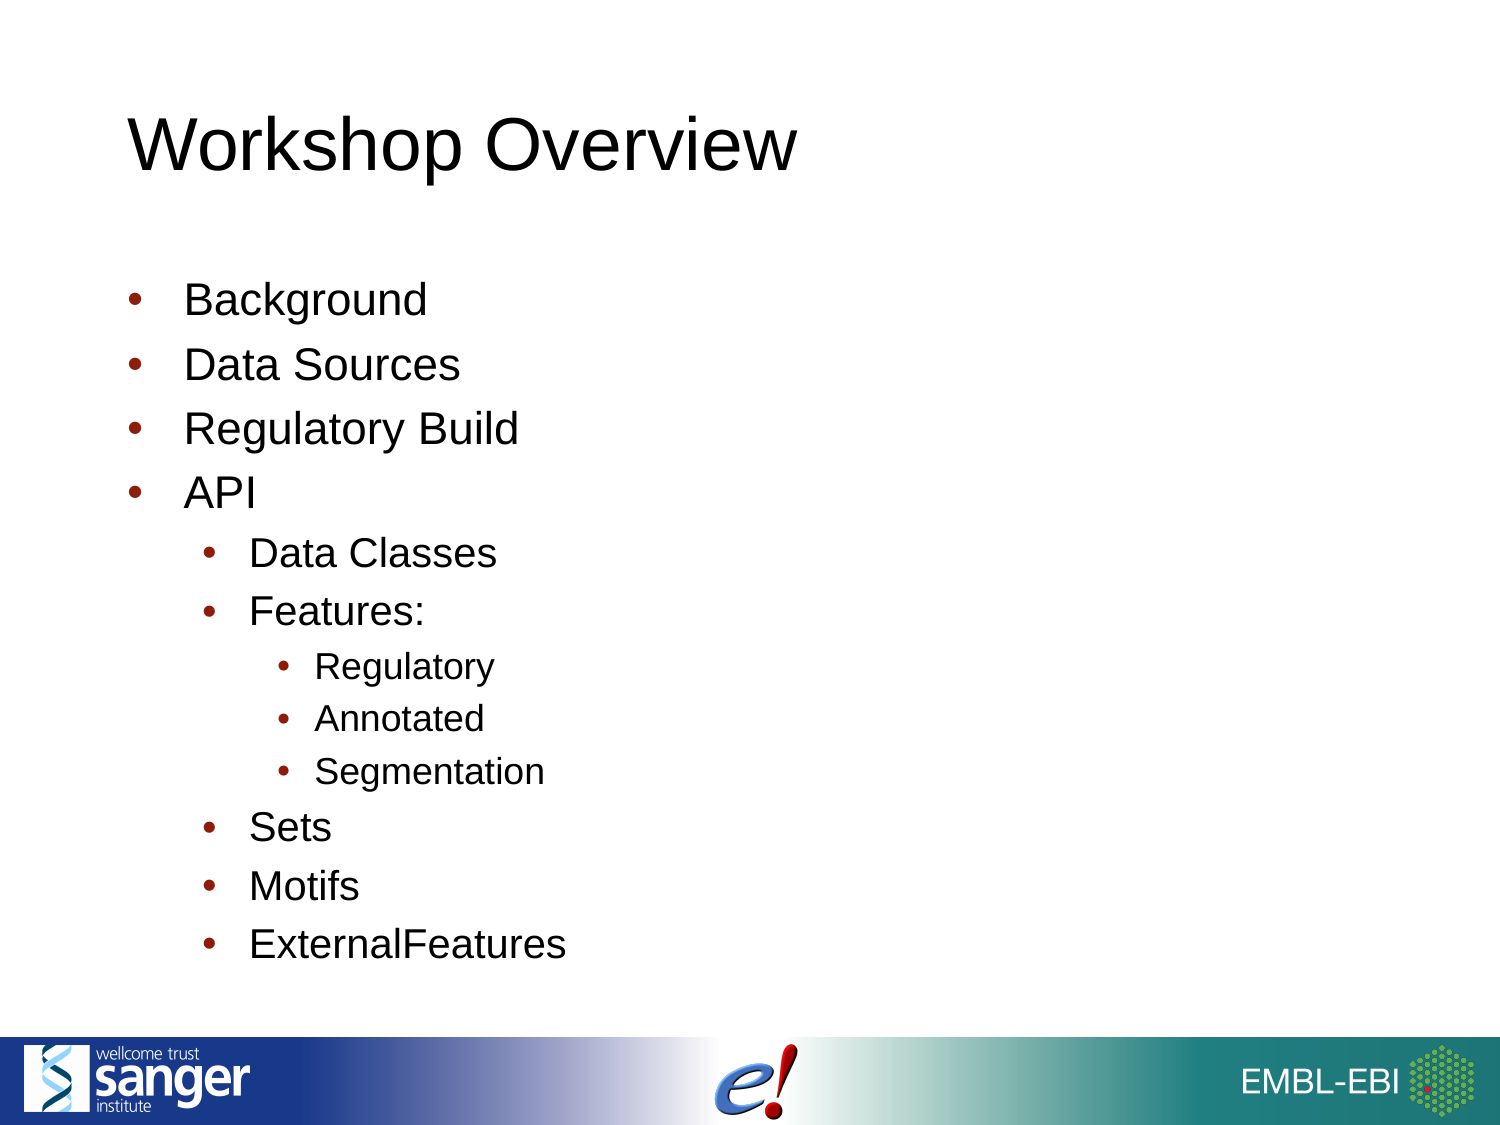

# Workshop Overview
Background
Data Sources
Regulatory Build
API
Data Classes
Features:
Regulatory
Annotated
Segmentation
Sets
Motifs
ExternalFeatures